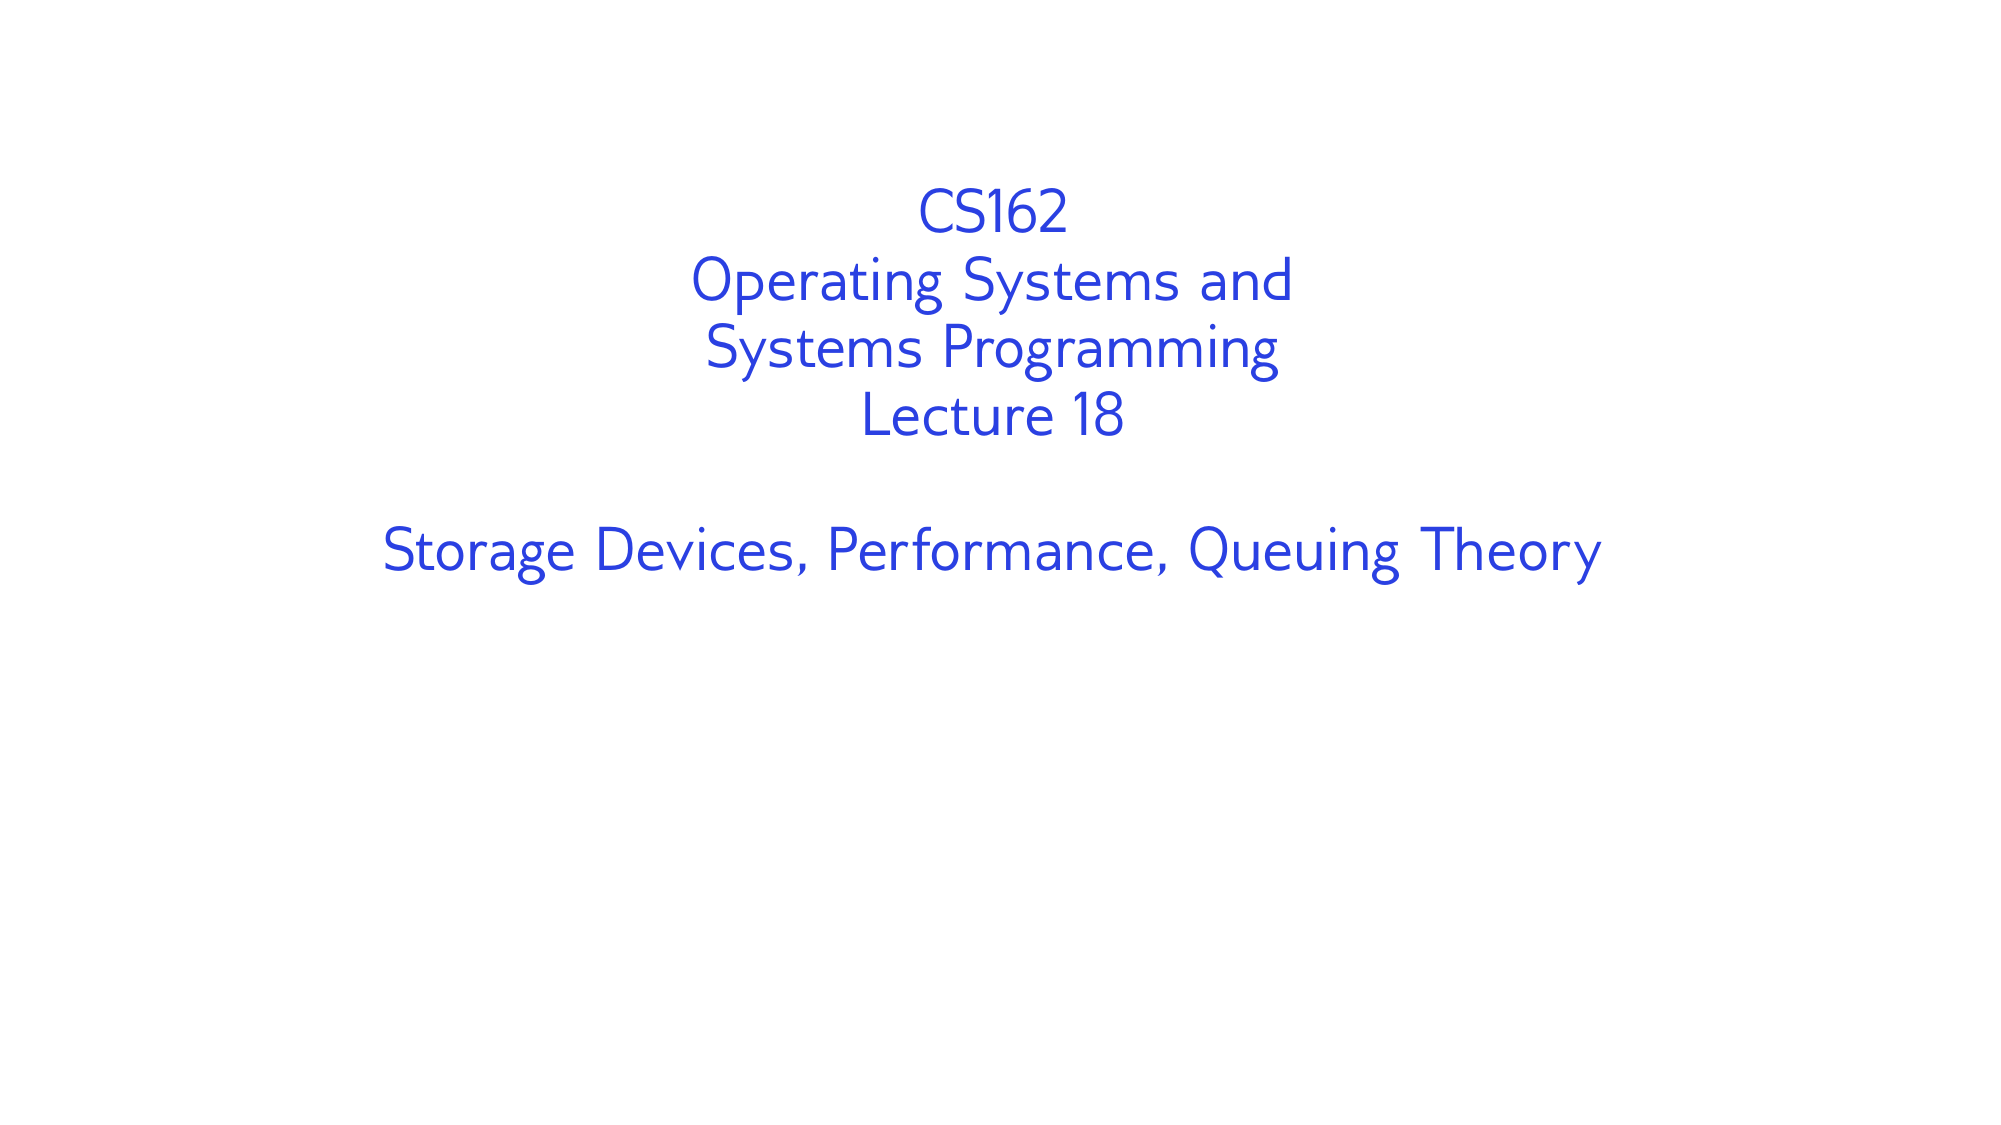

# CS162 Operating Systems and Systems Programming Lecture 18 Storage Devices, Performance, Queuing Theory